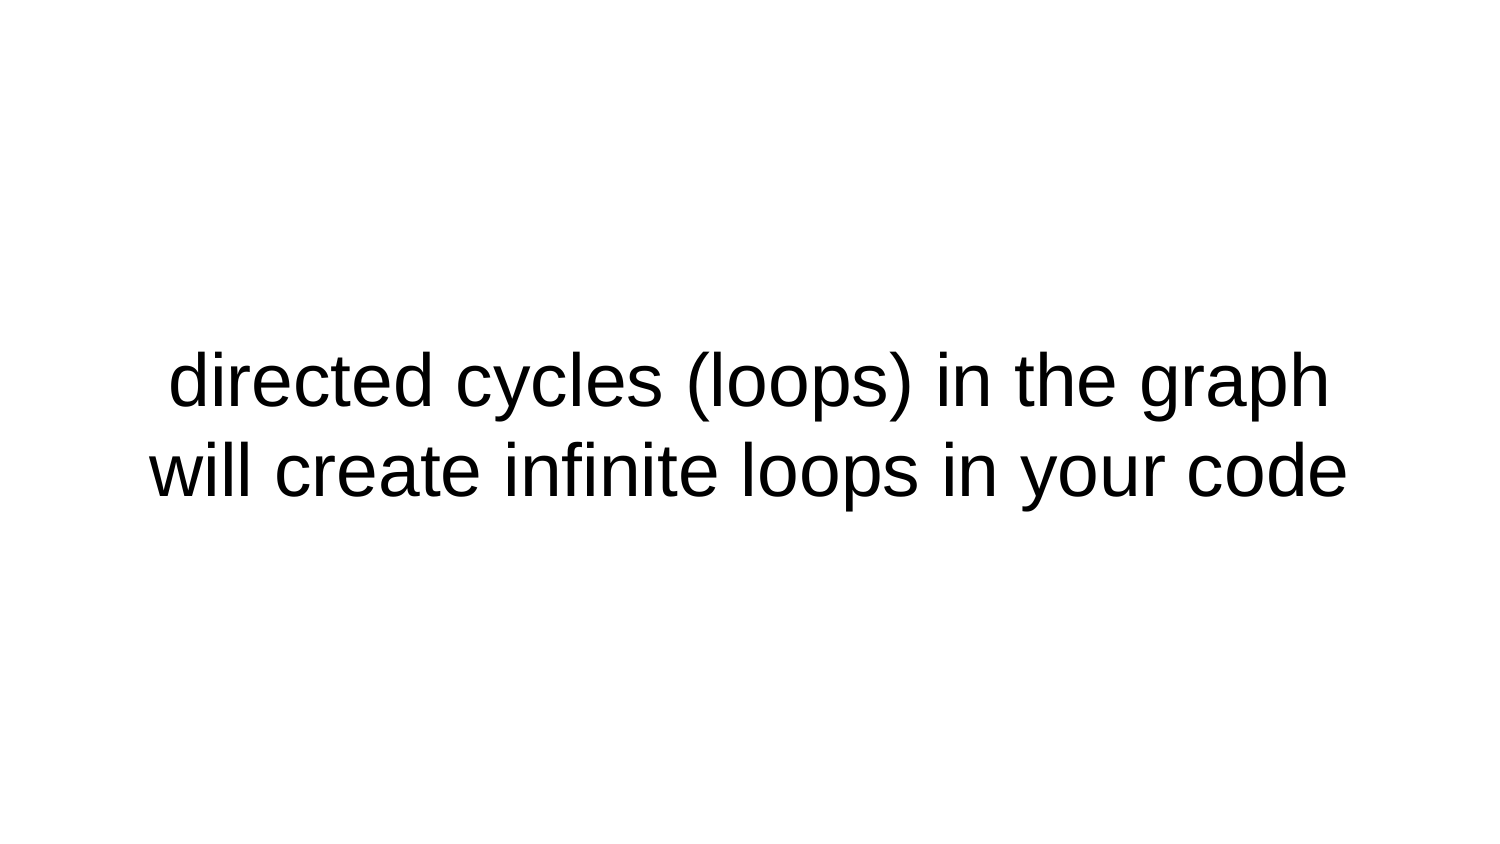

# directed cycles (loops) in the graph will create infinite loops in your code